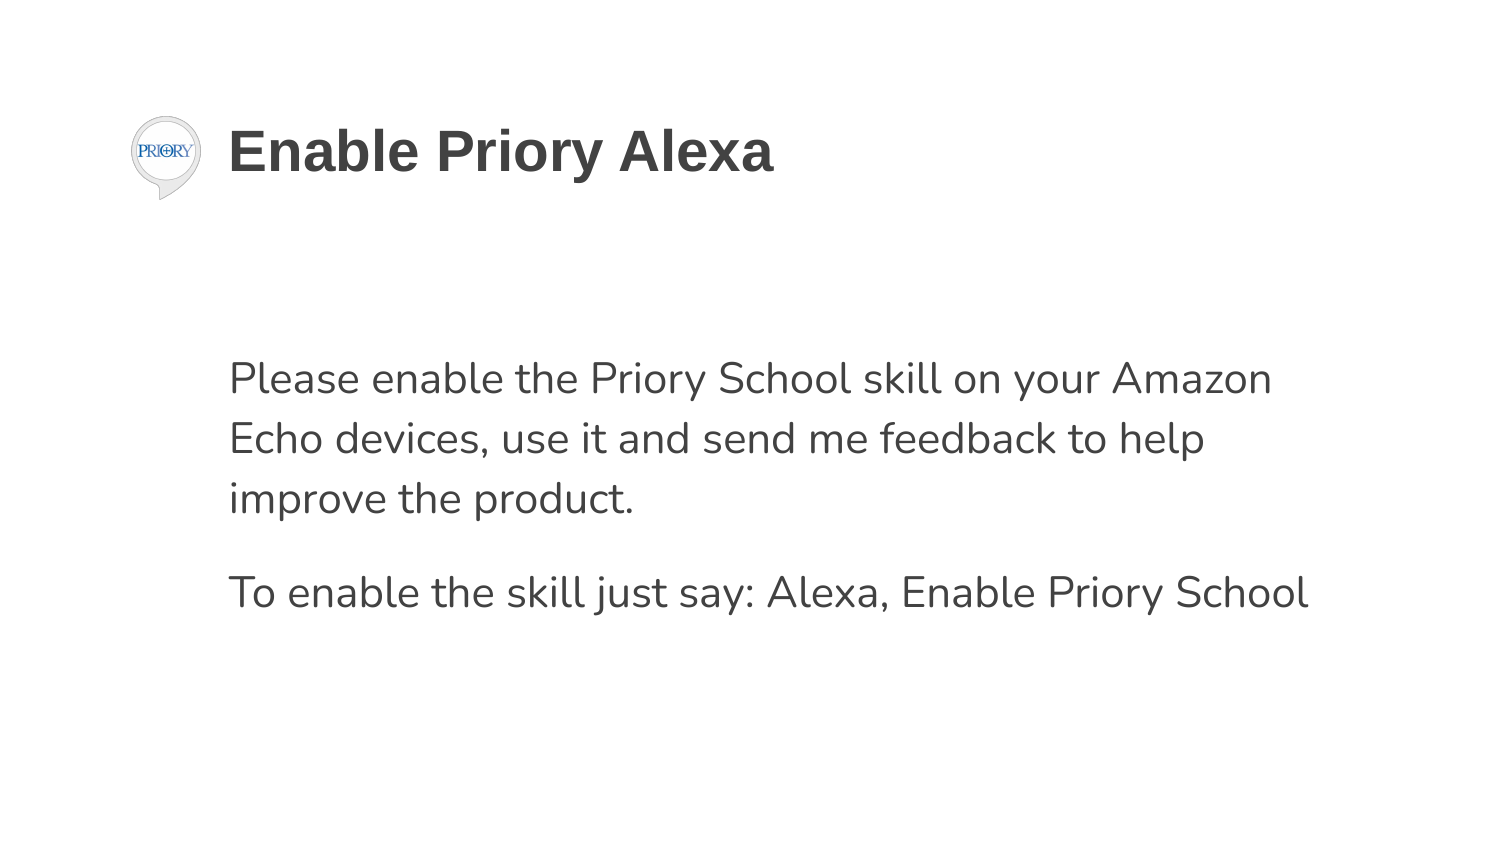

# Enable Priory Alexa
Please enable the Priory School skill on your Amazon Echo devices, use it and send me feedback to help improve the product.
To enable the skill just say: Alexa, Enable Priory School